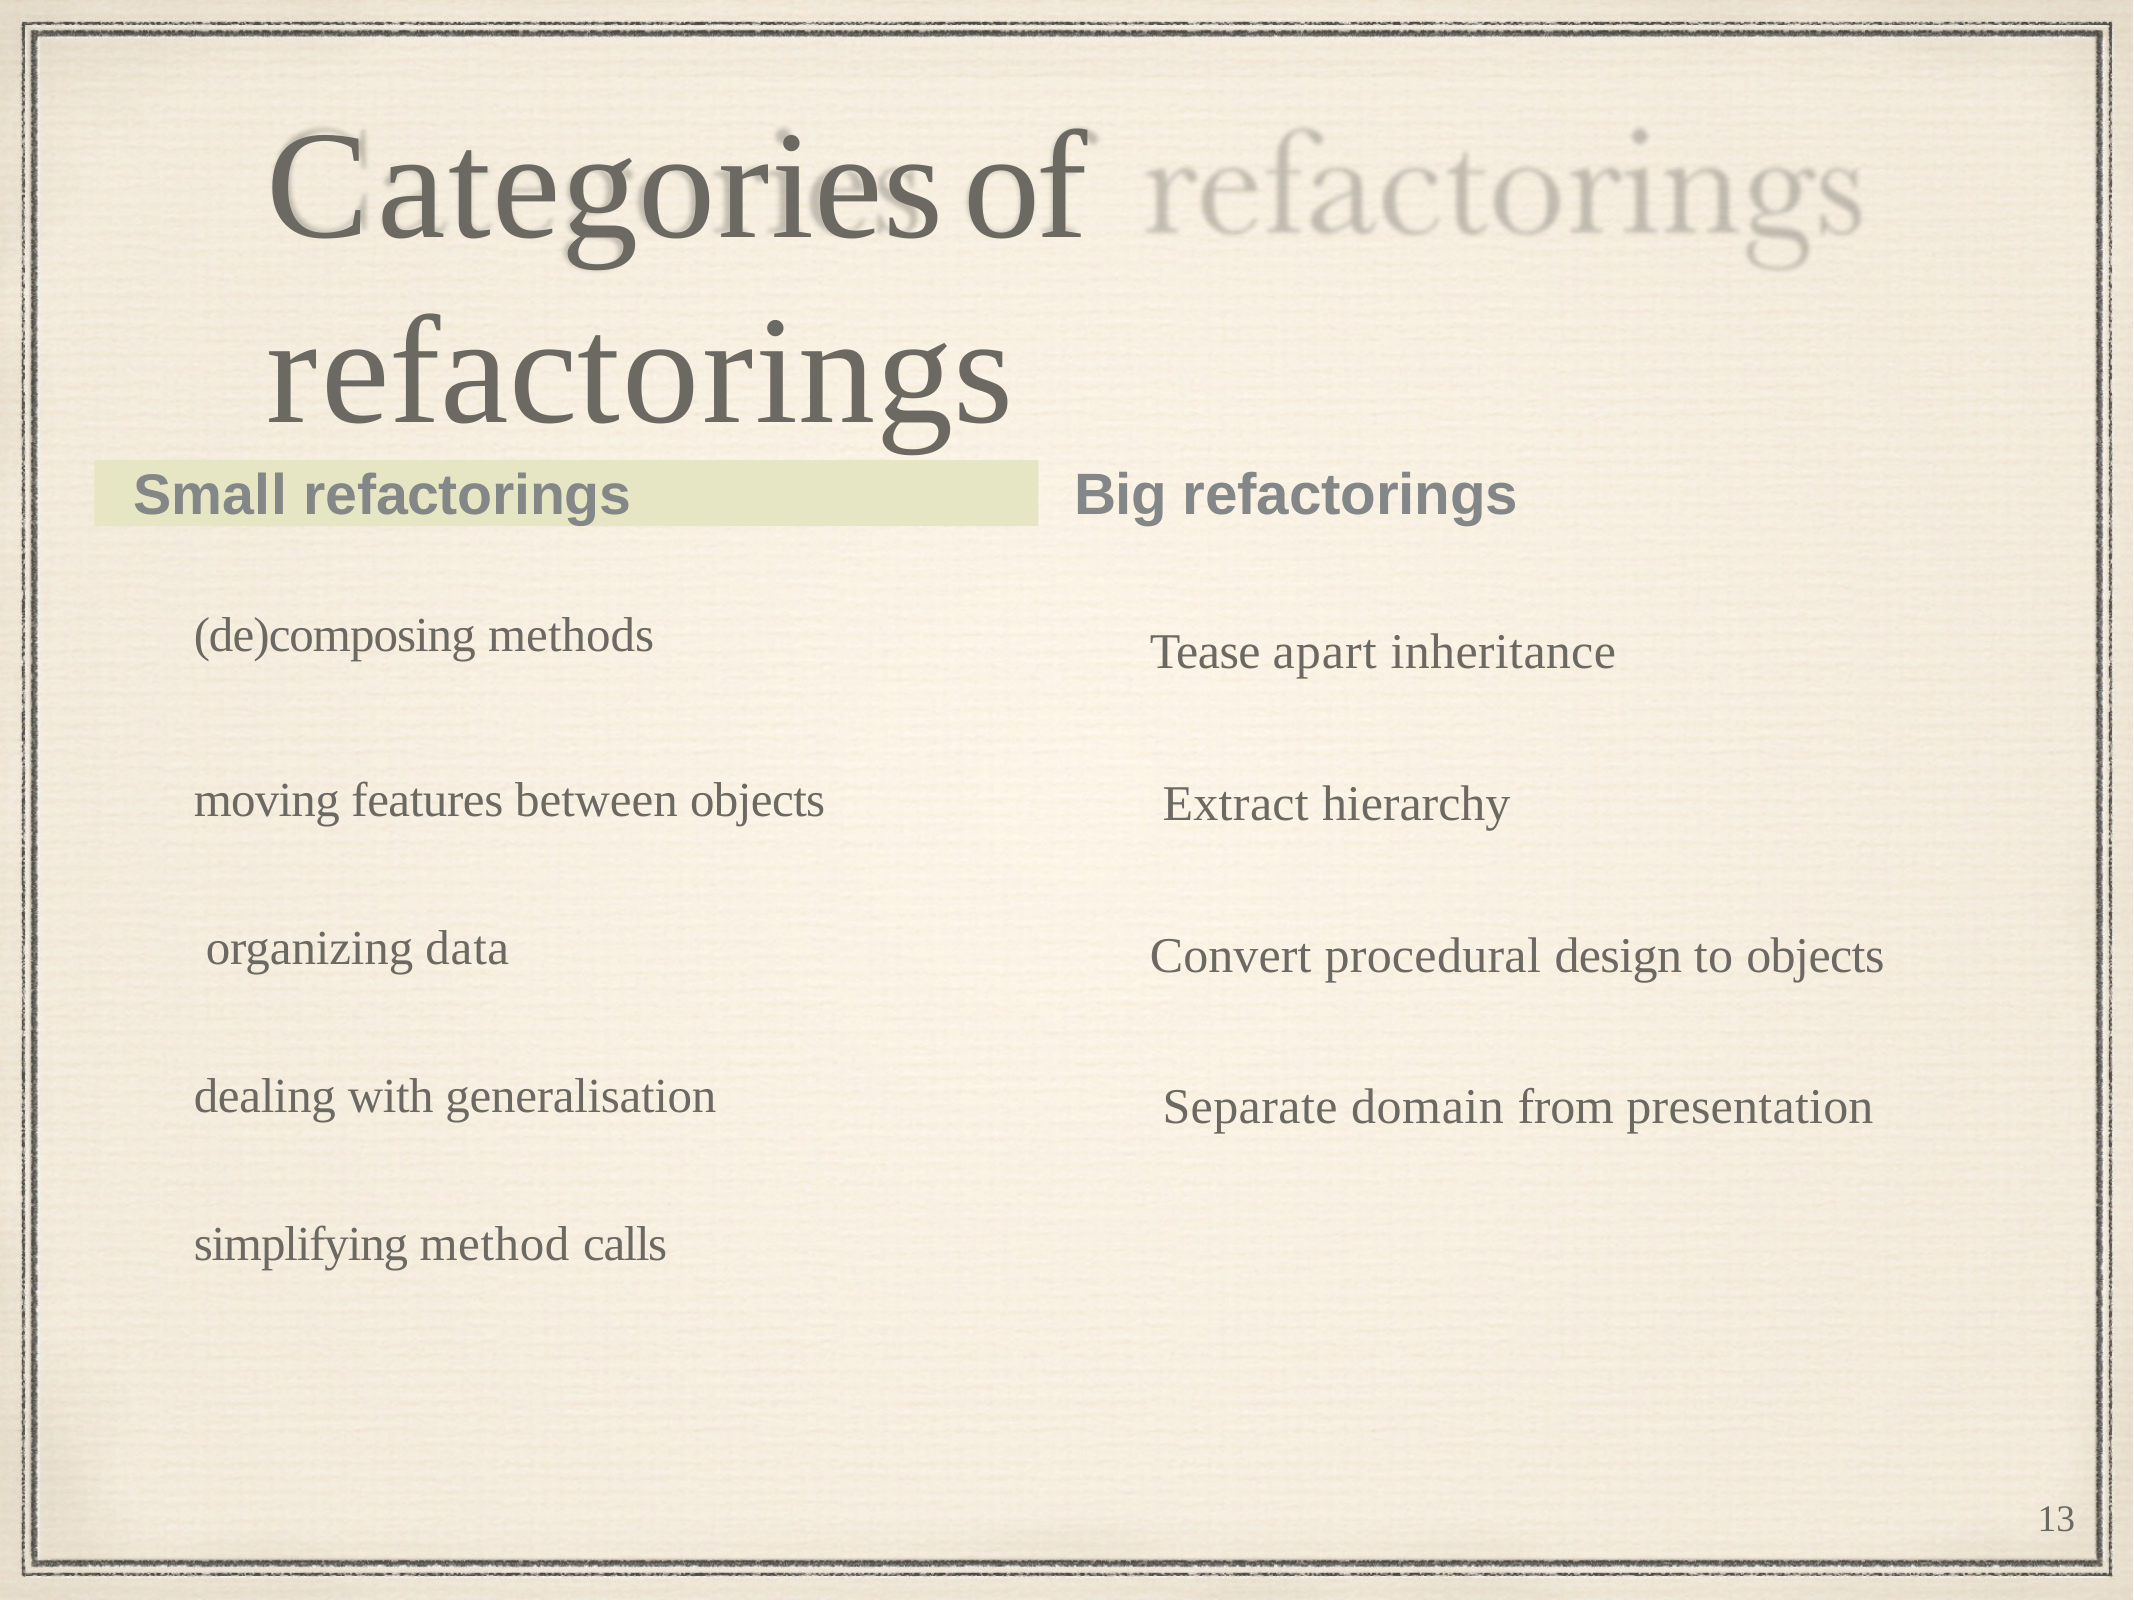

# Categories	of	refactorings

Big refactorings
Tease apart inheritance  Extract hierarchy
Convert procedural design to objects  Separate domain from presentation
Small refactorings
(de)composing methods
moving features between objects  organizing data
dealing with generalisation  simplifying method calls
13